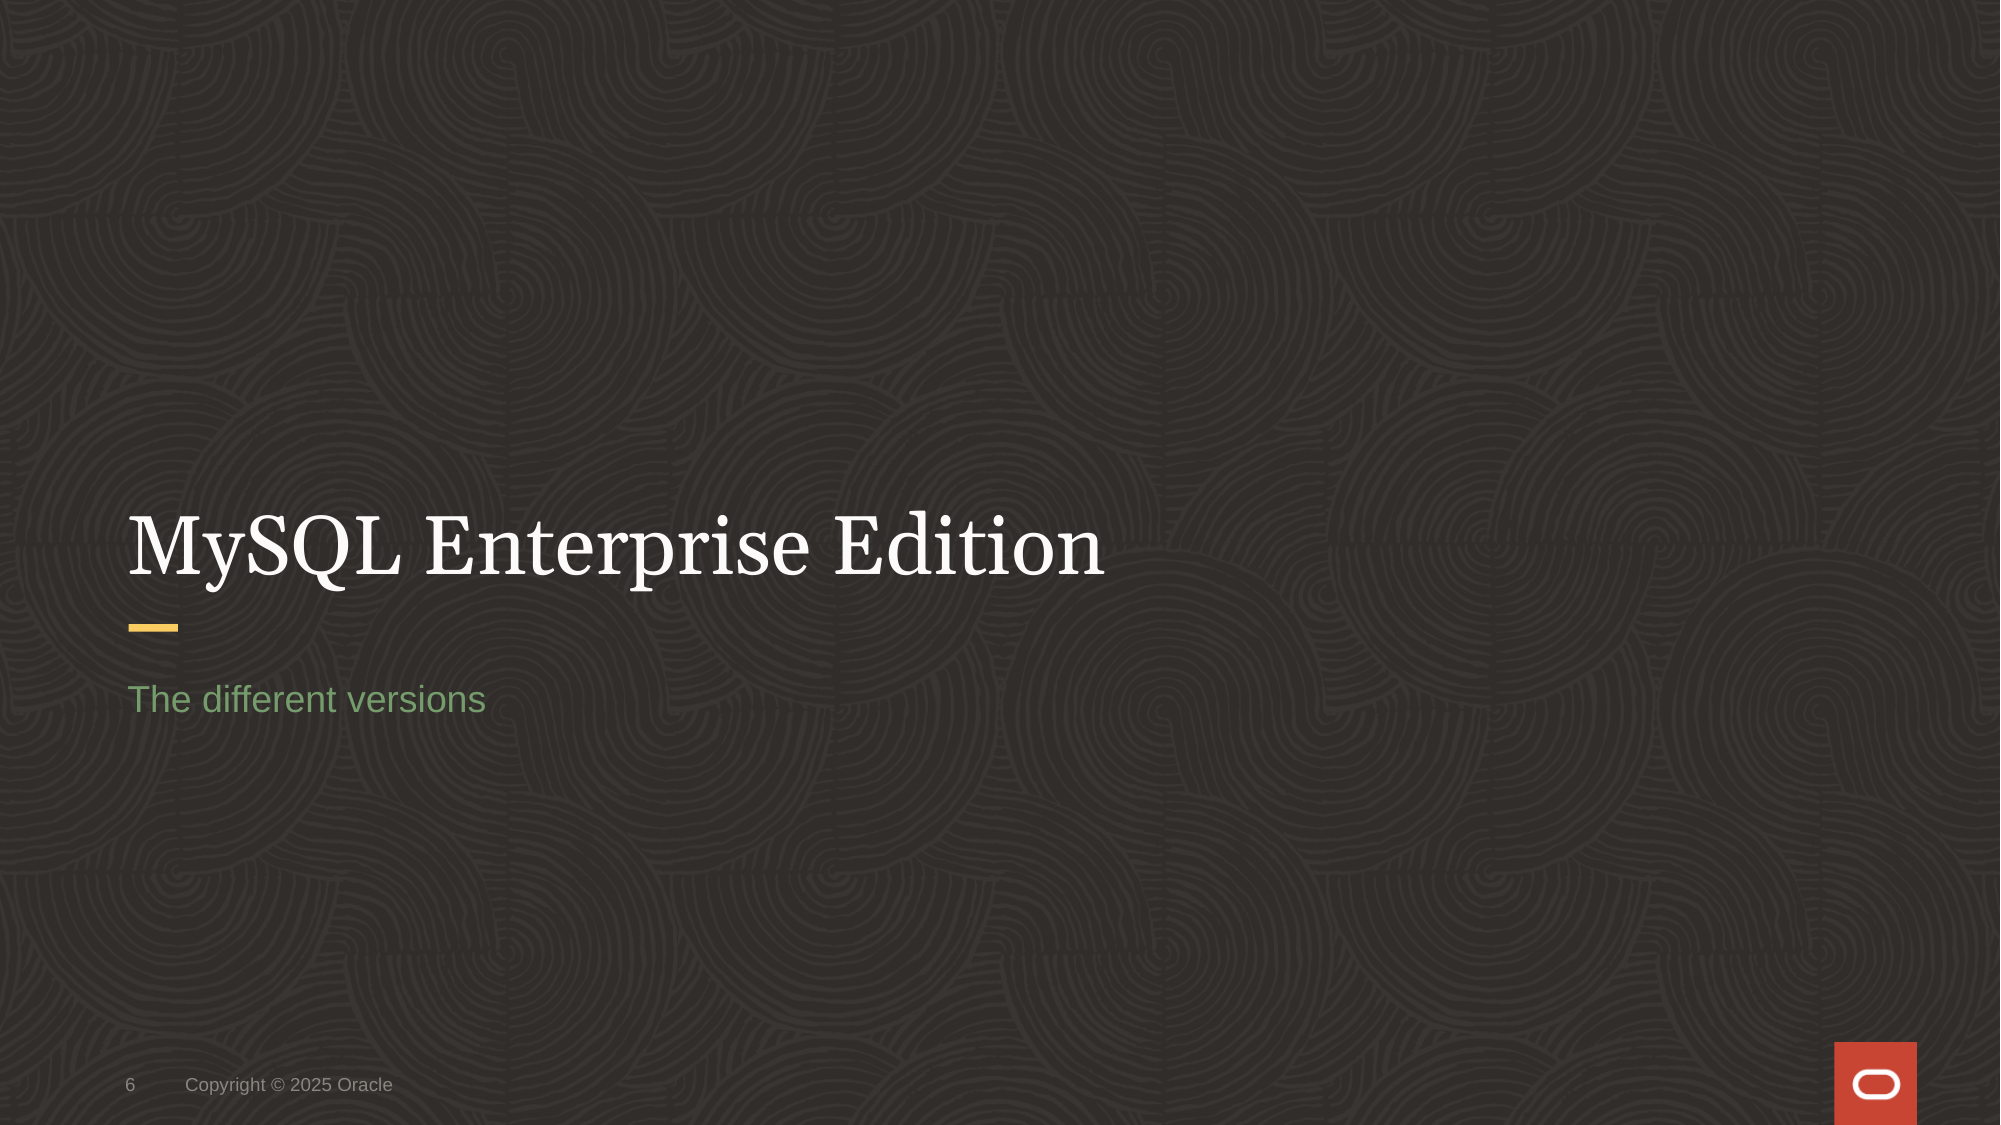

# MySQL Enterprise Edition
The different versions
6
Copyright © 2025 Oracle